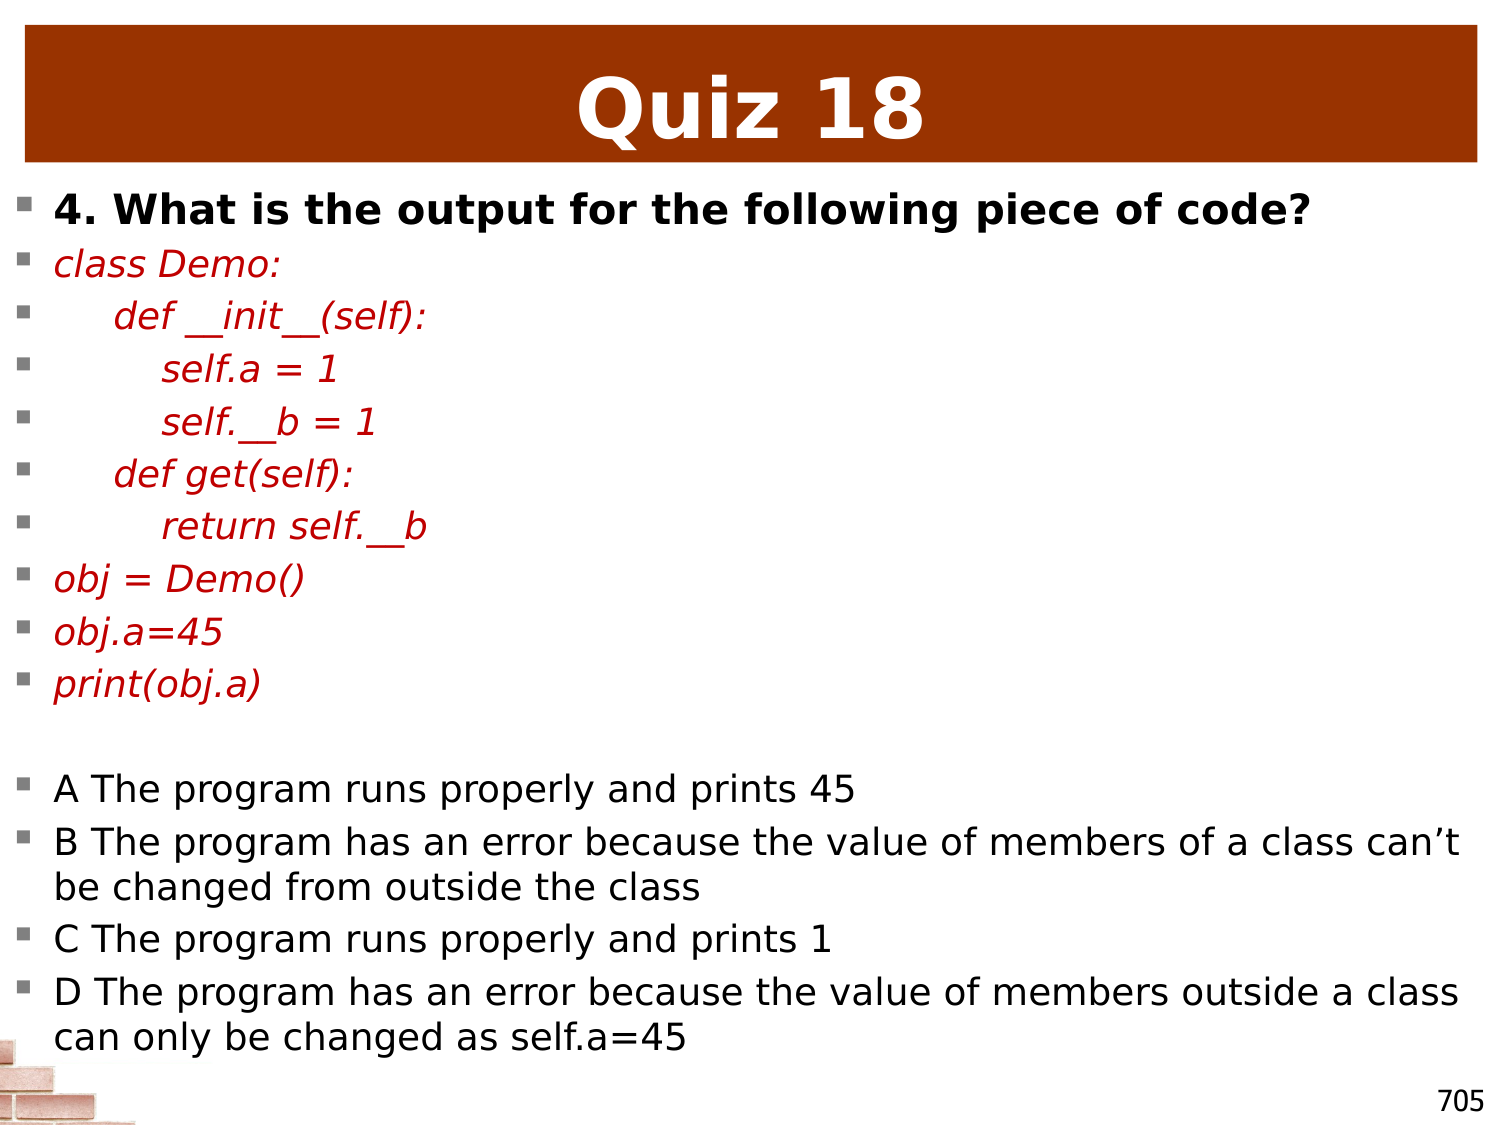

# Quiz 18
4. What is the output for the following piece of code?
class Demo:
     def __init__(self):
         self.a = 1
         self.__b = 1
     def get(self):
         return self.__b
obj = Demo()
obj.a=45
print(obj.a)

A The program runs properly and prints 45
B The program has an error because the value of members of a class can’t be changed from outside the class
C The program runs properly and prints 1
D The program has an error because the value of members outside a class can only be changed as self.a=45
705